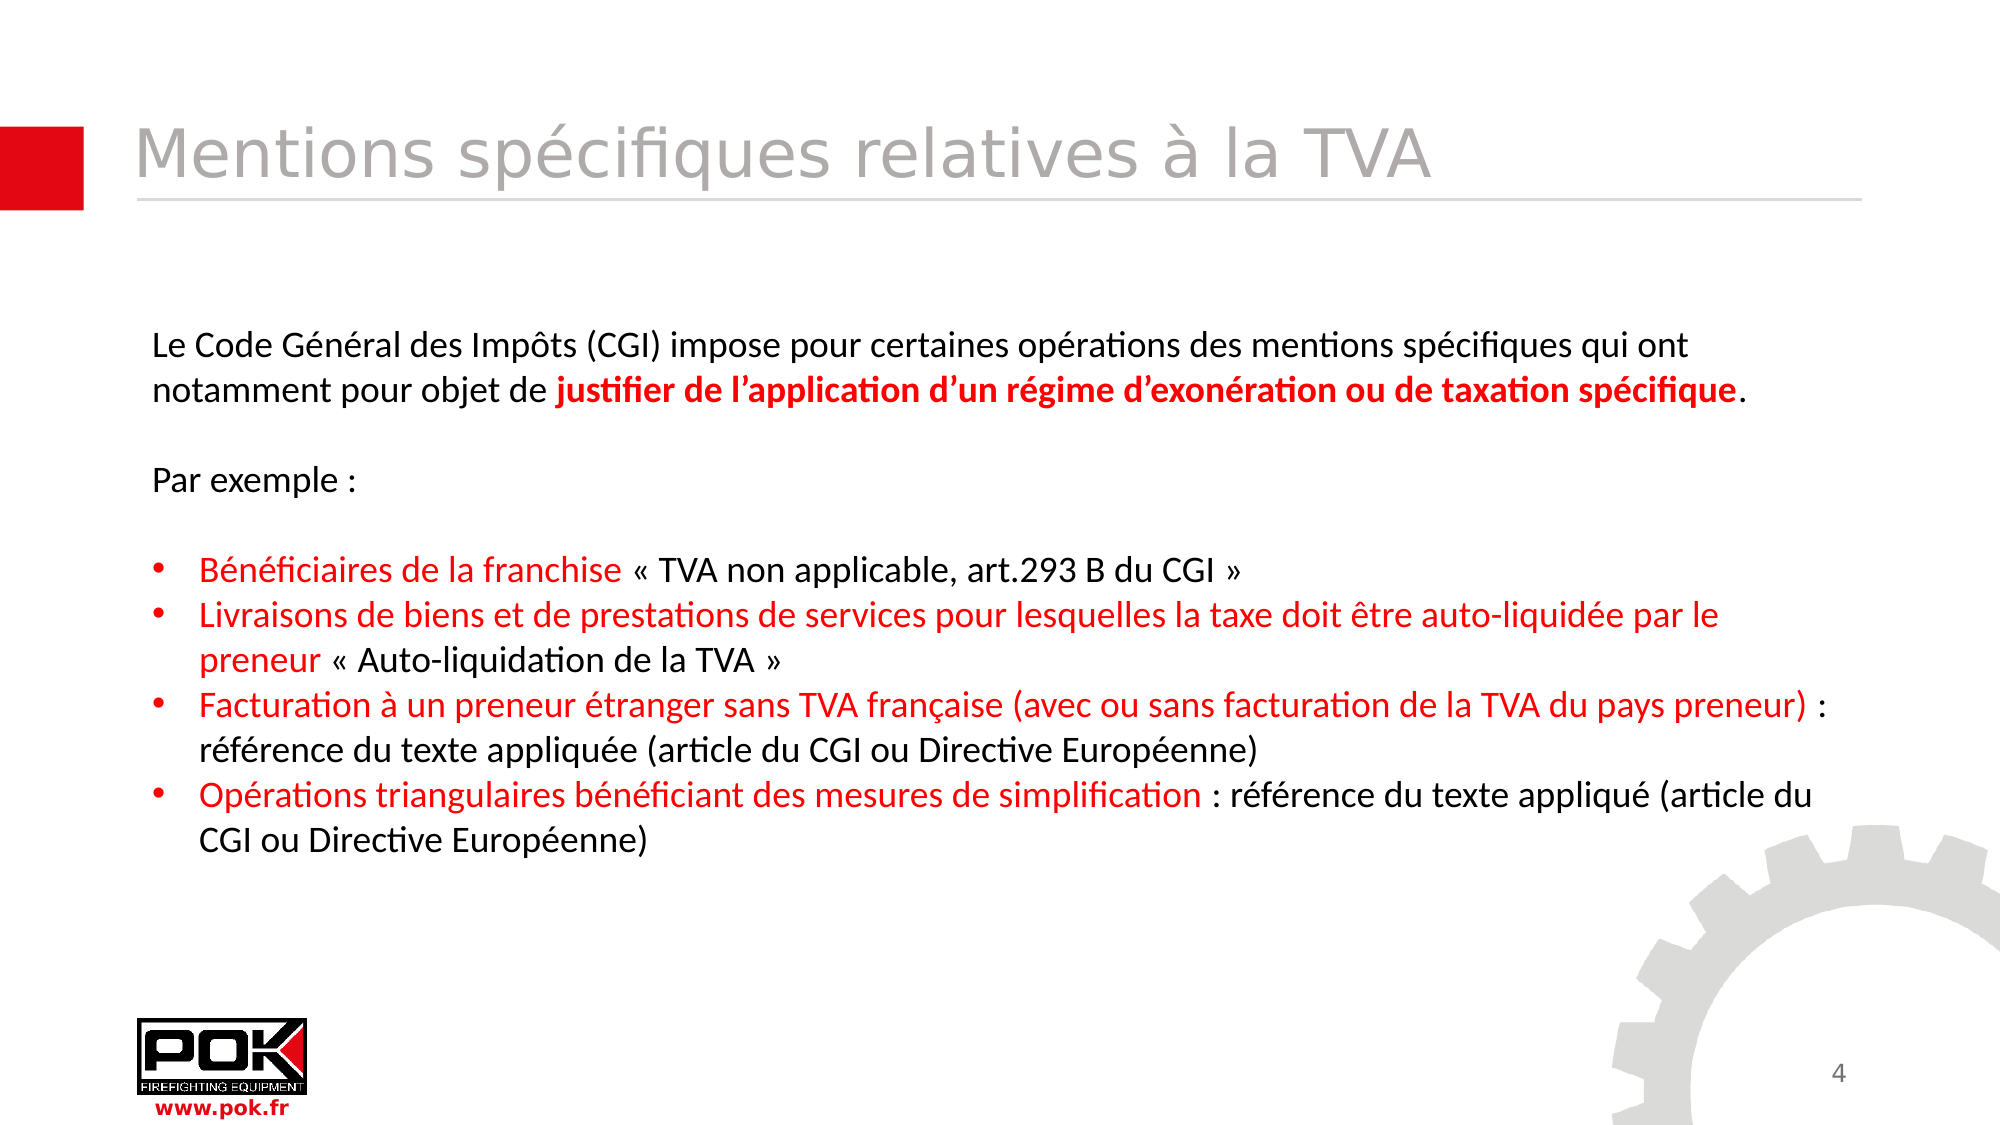

# Mentions spécifiques relatives à la TVA
Le Code Général des Impôts (CGI) impose pour certaines opérations des mentions spécifiques qui ont notamment pour objet de justifier de l’application d’un régime d’exonération ou de taxation spécifique.

Par exemple :

Bénéficiaires de la franchise « TVA non applicable, art.293 B du CGI »
Livraisons de biens et de prestations de services pour lesquelles la taxe doit être auto-liquidée par le preneur « Auto-liquidation de la TVA »
Facturation à un preneur étranger sans TVA française (avec ou sans facturation de la TVA du pays preneur) : référence du texte appliquée (article du CGI ou Directive Européenne)
Opérations triangulaires bénéficiant des mesures de simplification : référence du texte appliqué (article du CGI ou Directive Européenne)
4